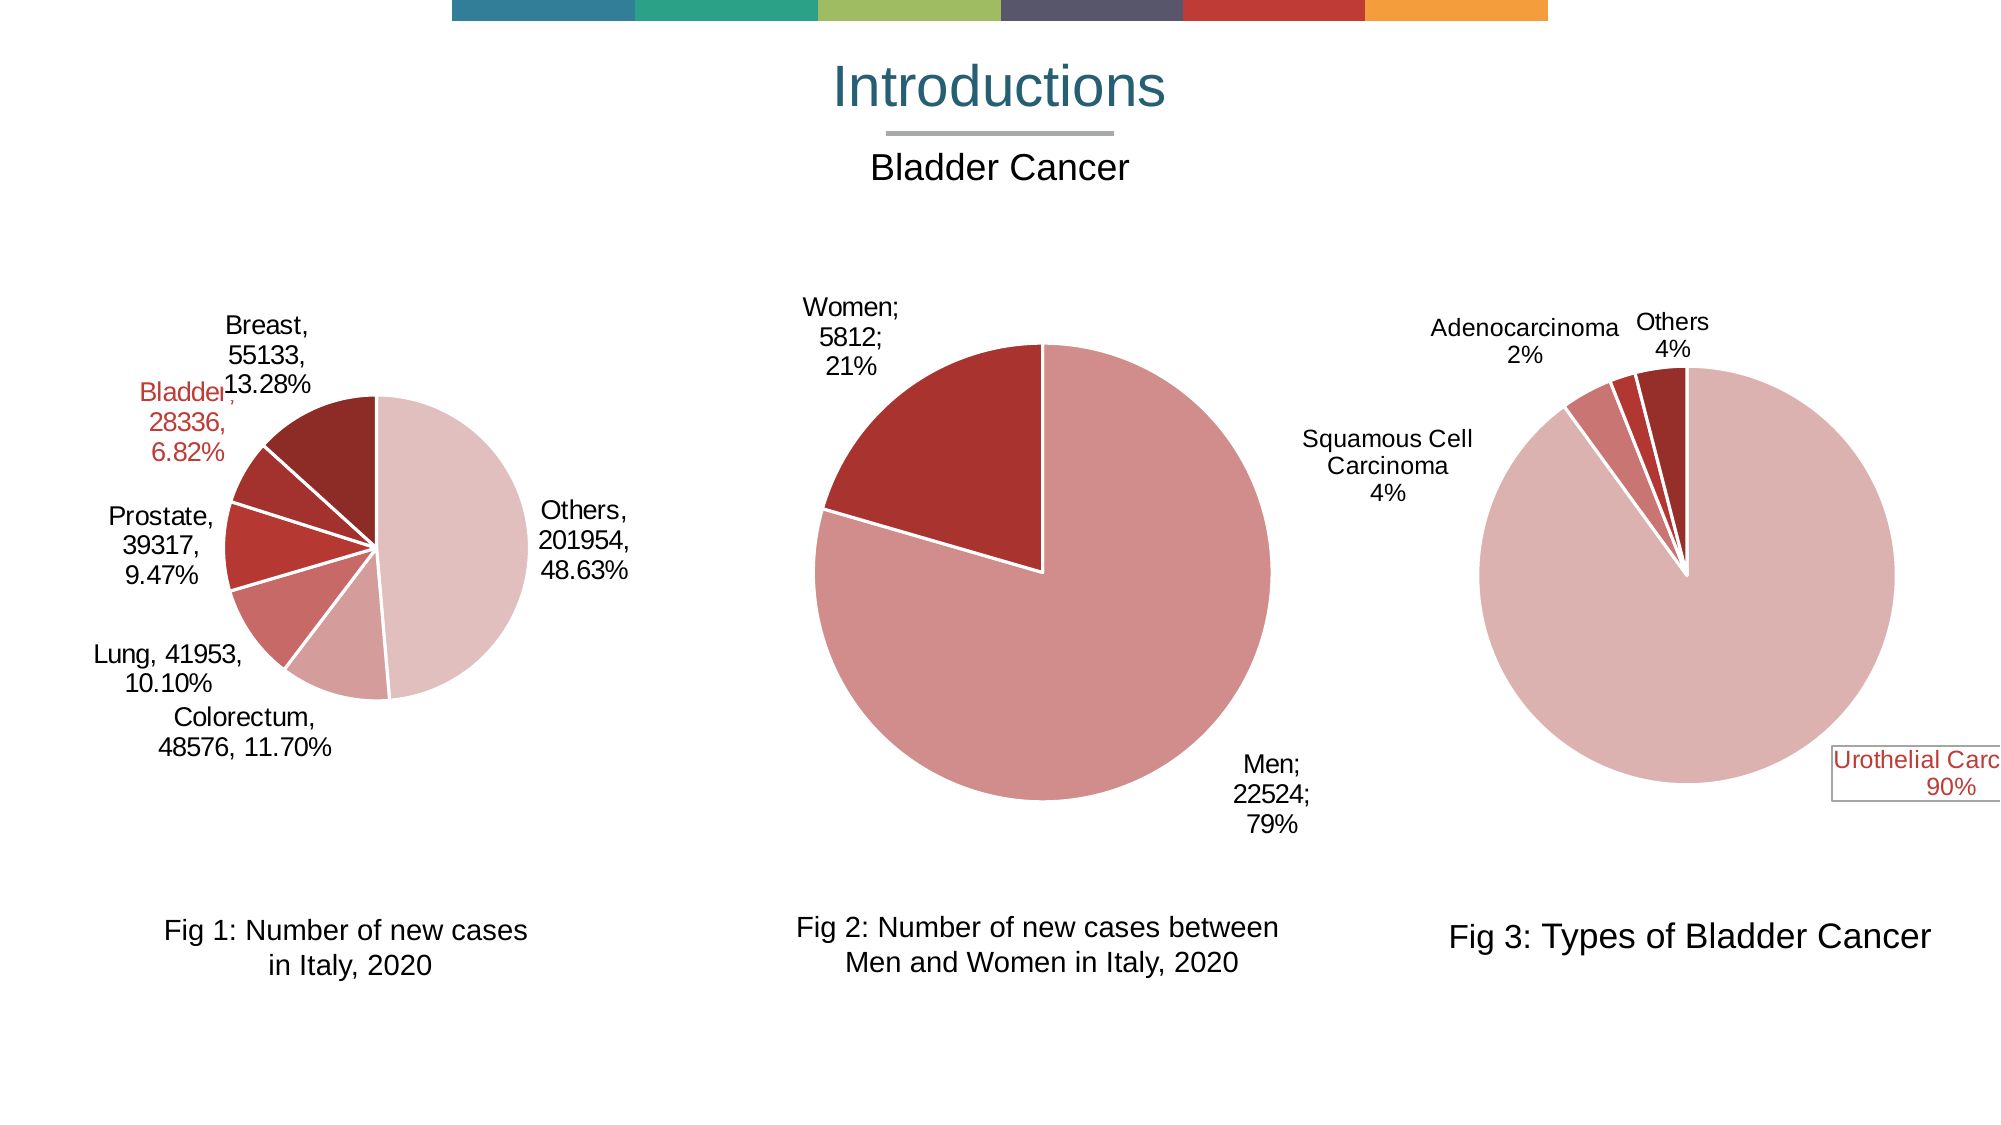

# Introductions
Bladder Cancer

### Chart

| Category | Sales |
|---|---|
| Urothelial Carcinoma | 90.0 |
| Squamous Cell Carcinoma | 4.0 |
| Adenocarcinoma | 2.0 |
| Others | 4.0 |

### Chart

| Category | Sales |
|---|---|
| Others | 201954.0 |
| Colorectum | 48576.0 |
| Lung | 41953.0 |
| Prostate | 39317.0 |
| Bladder | 28336.0 |
| Breast | 55133.0 |

### Chart

| Category | Sales |
|---|---|
| Men | 22524.0 |
| Women | 5812.0 |
Fig 2: Number of new cases between
Men and Women in Italy, 2020
Fig 3: Types of Bladder Cancer
Fig 1: Number of new cases
 in Italy, 2020